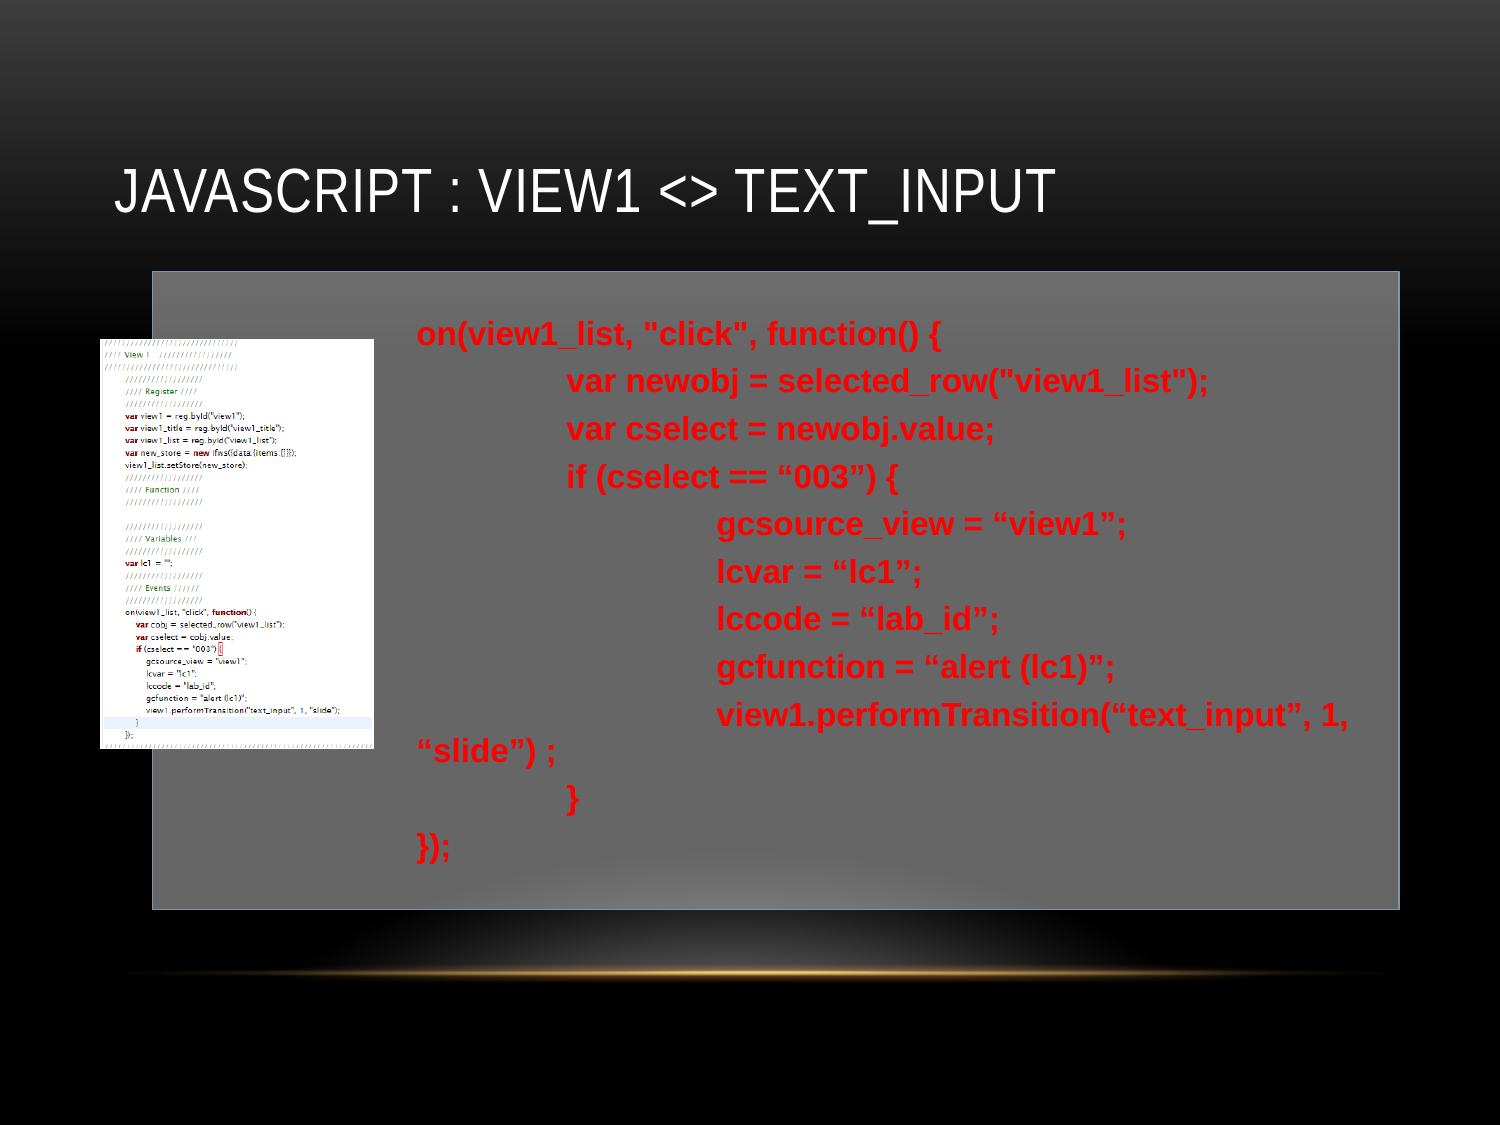

# Javascript : view1 <> text_input
on(view1_list, "click", function() {
	var newobj = selected_row("view1_list");
	var cselect = newobj.value;
	if (cselect == “003”) {
		gcsource_view = “view1”;
		lcvar = “lc1”;
		lccode = “lab_id”;
		gcfunction = “alert (lc1)”;
		view1.performTransition(“text_input”, 1, “slide”) ;
	}
});